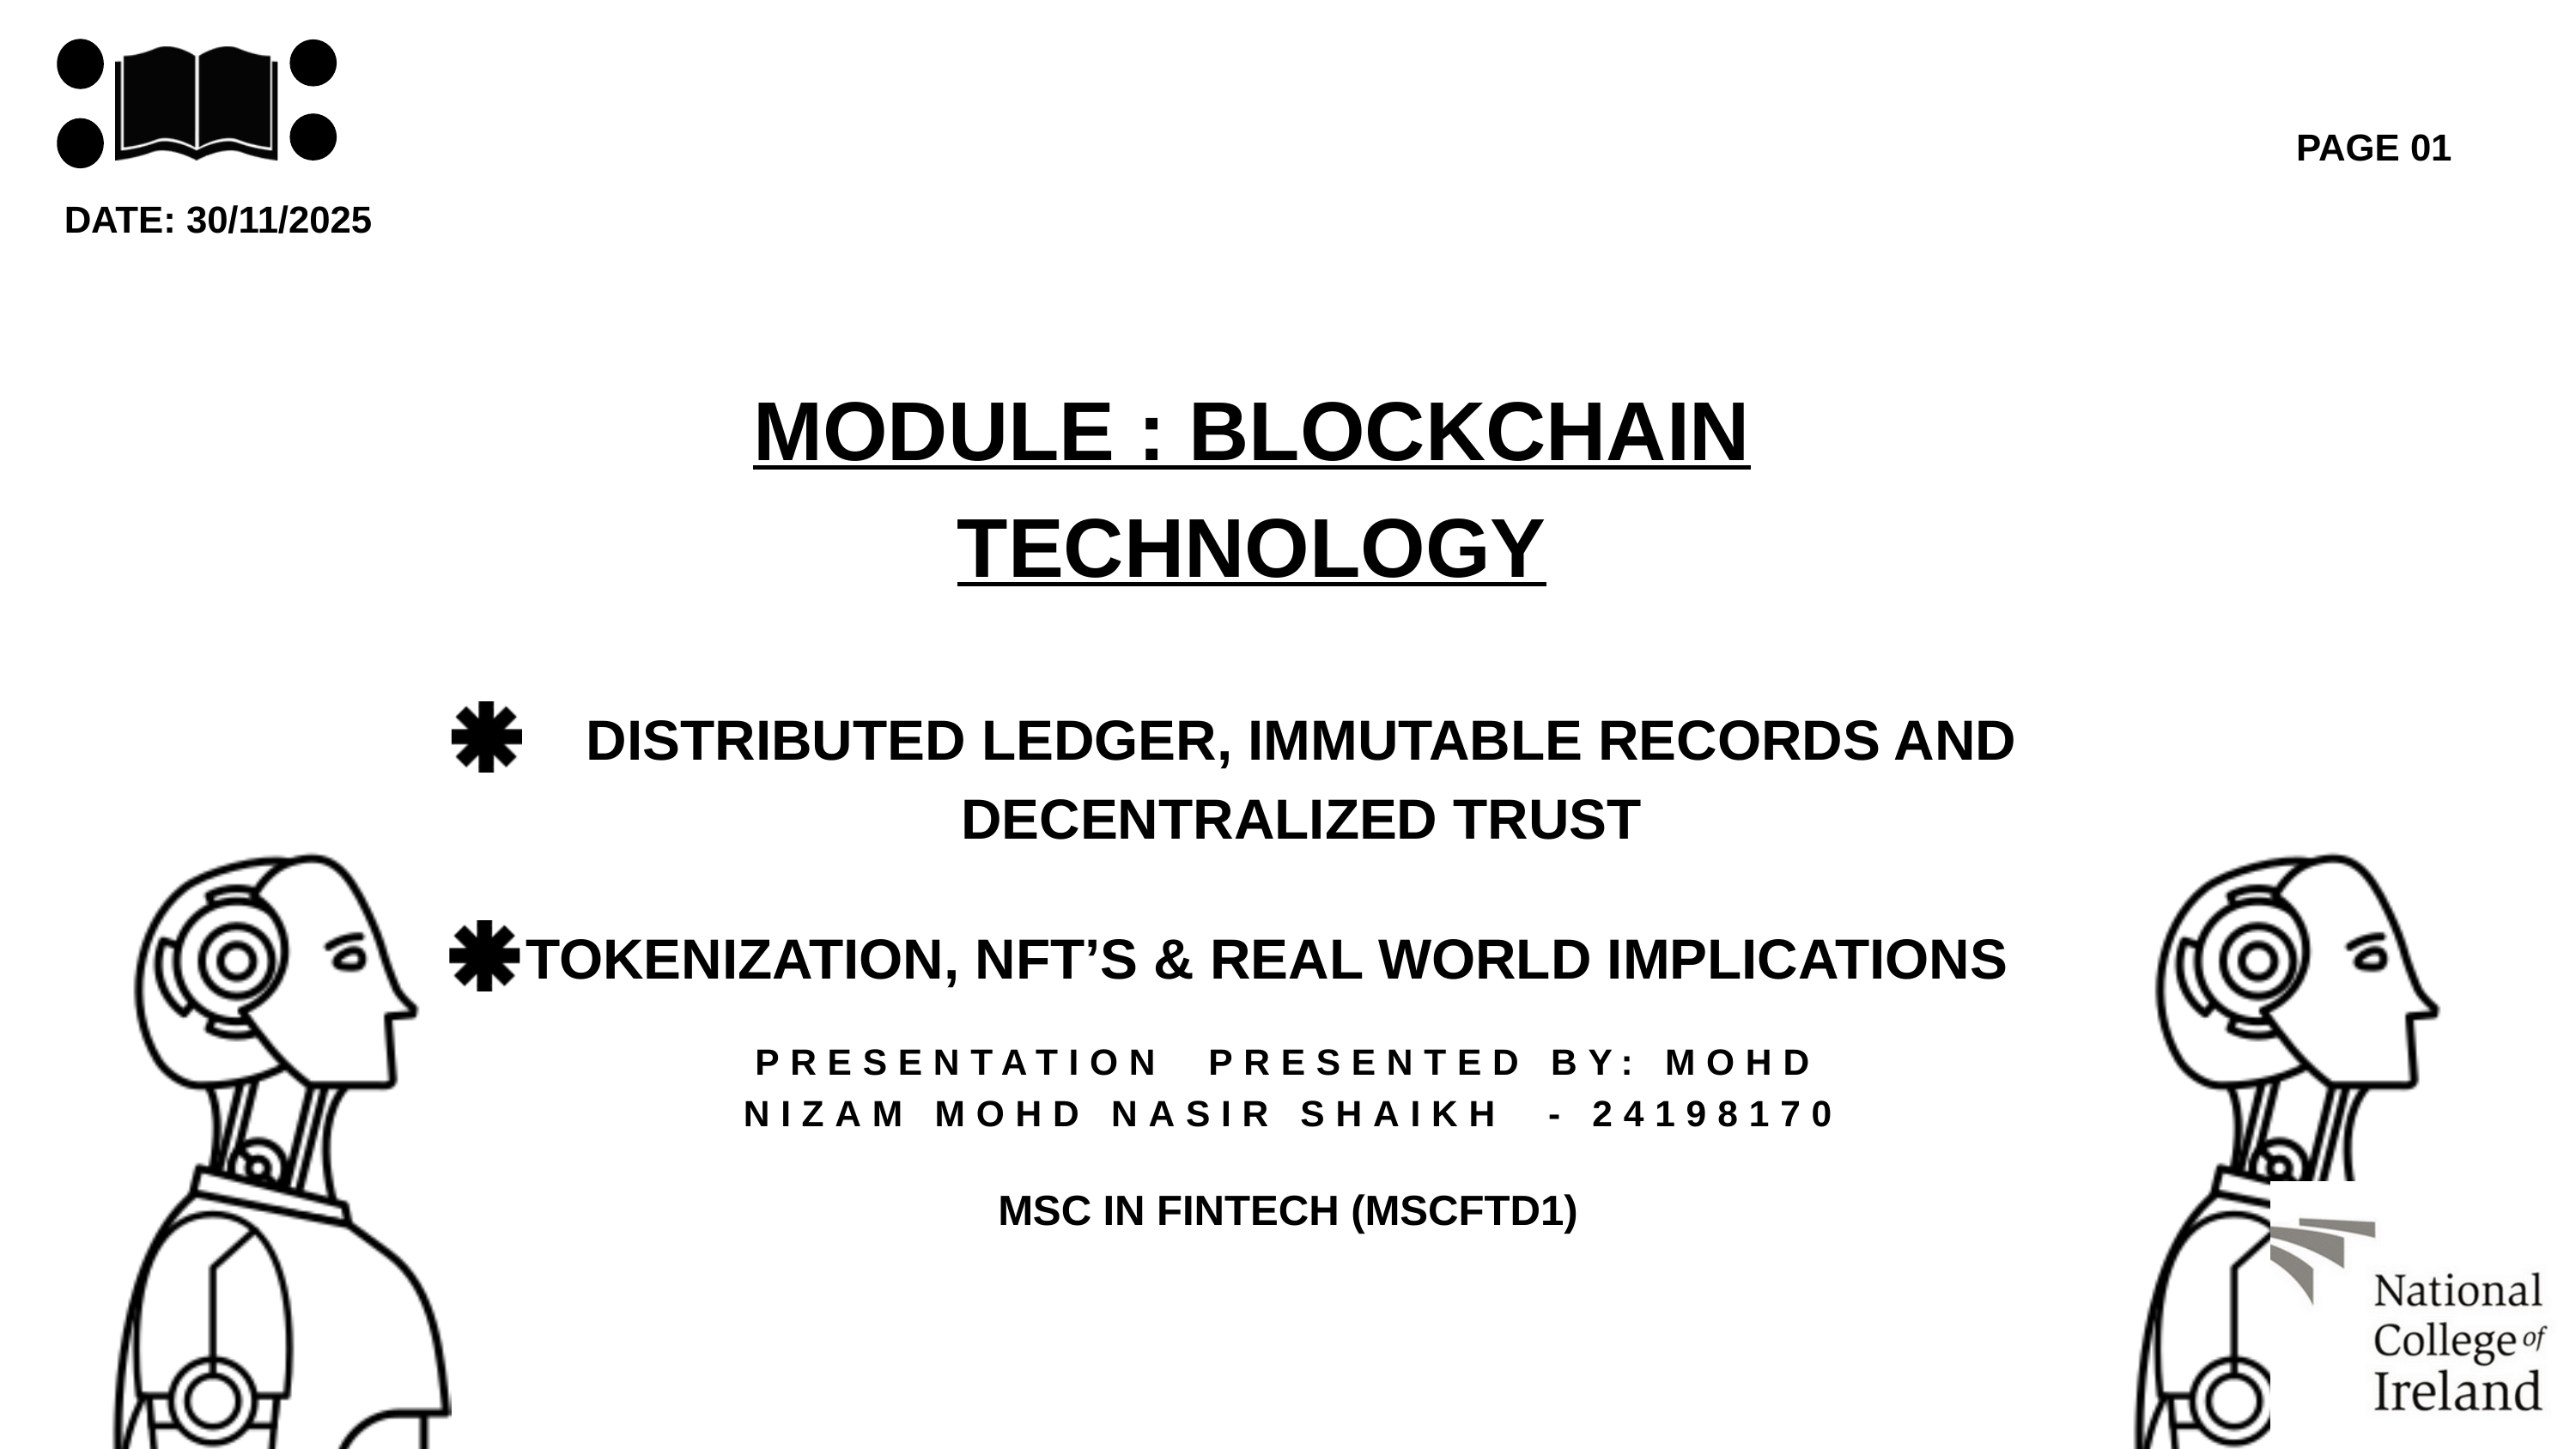

PAGE 01
DATE: 30/11/2025
MODULE : BLOCKCHAIN TECHNOLOGY
DISTRIBUTED LEDGER, IMMUTABLE RECORDS AND DECENTRALIZED TRUST

TOKENIZATION, NFT’S & REAL WORLD IMPLICATIONS

PRESENTATION  PRESENTED BY: MOHD NIZAM MOHD NASIR SHAIKH  - 24198170
MSC IN FINTECH (MSCFTD1)